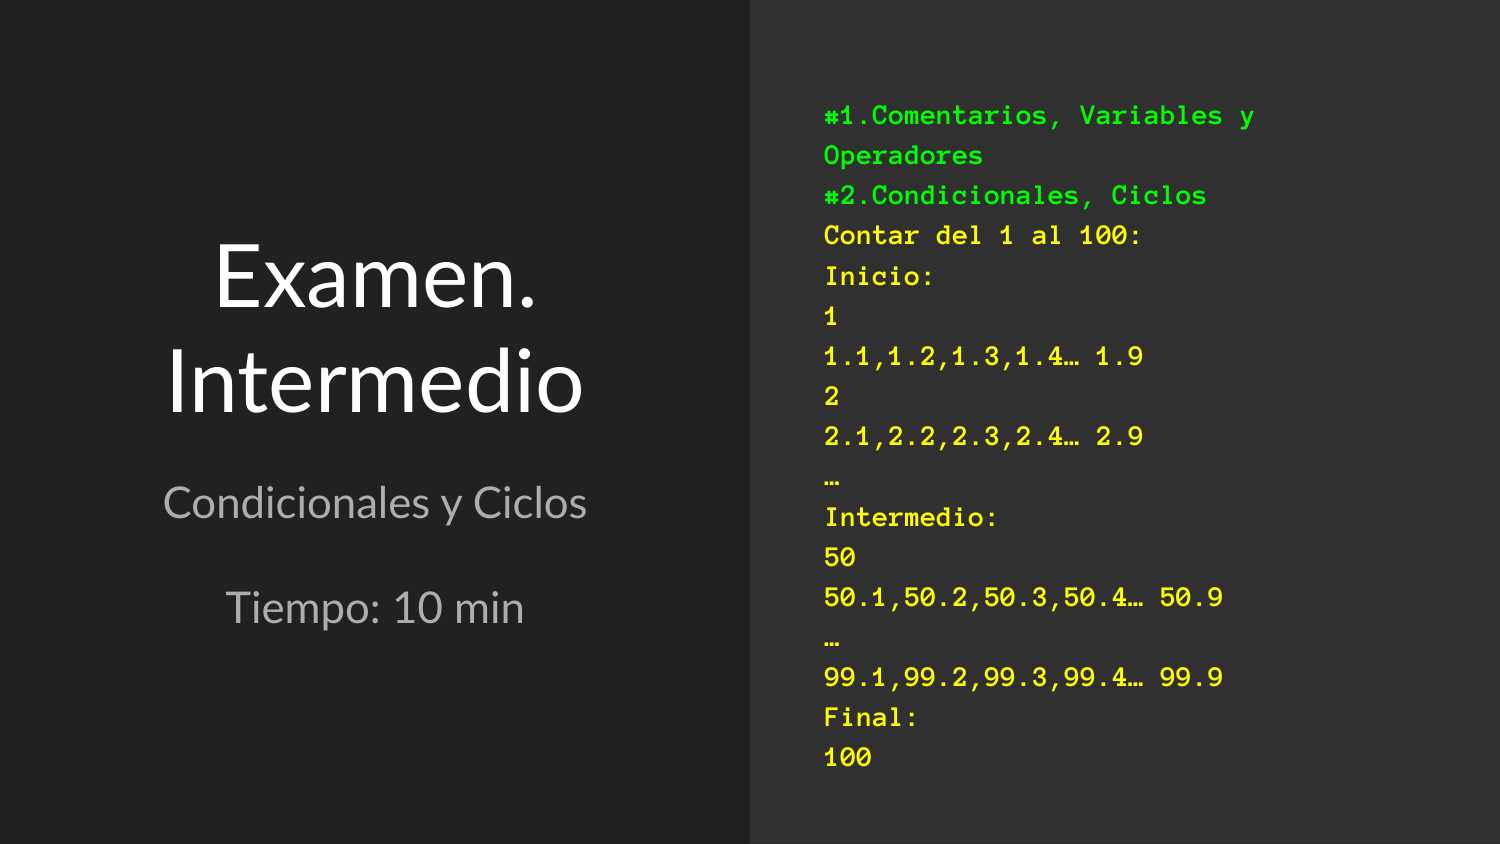

#1.Comentarios, Variables y Operadores
#2.Condicionales, Ciclos
Contar del 1 al 100:
Inicio:
1
1.1,1.2,1.3,1.4… 1.9
2
2.1,2.2,2.3,2.4… 2.9
…
Intermedio:
50
50.1,50.2,50.3,50.4… 50.9
…
99.1,99.2,99.3,99.4… 99.9
Final:
100

# Examen. Intermedio
Condicionales y Ciclos

Tiempo: 10 min